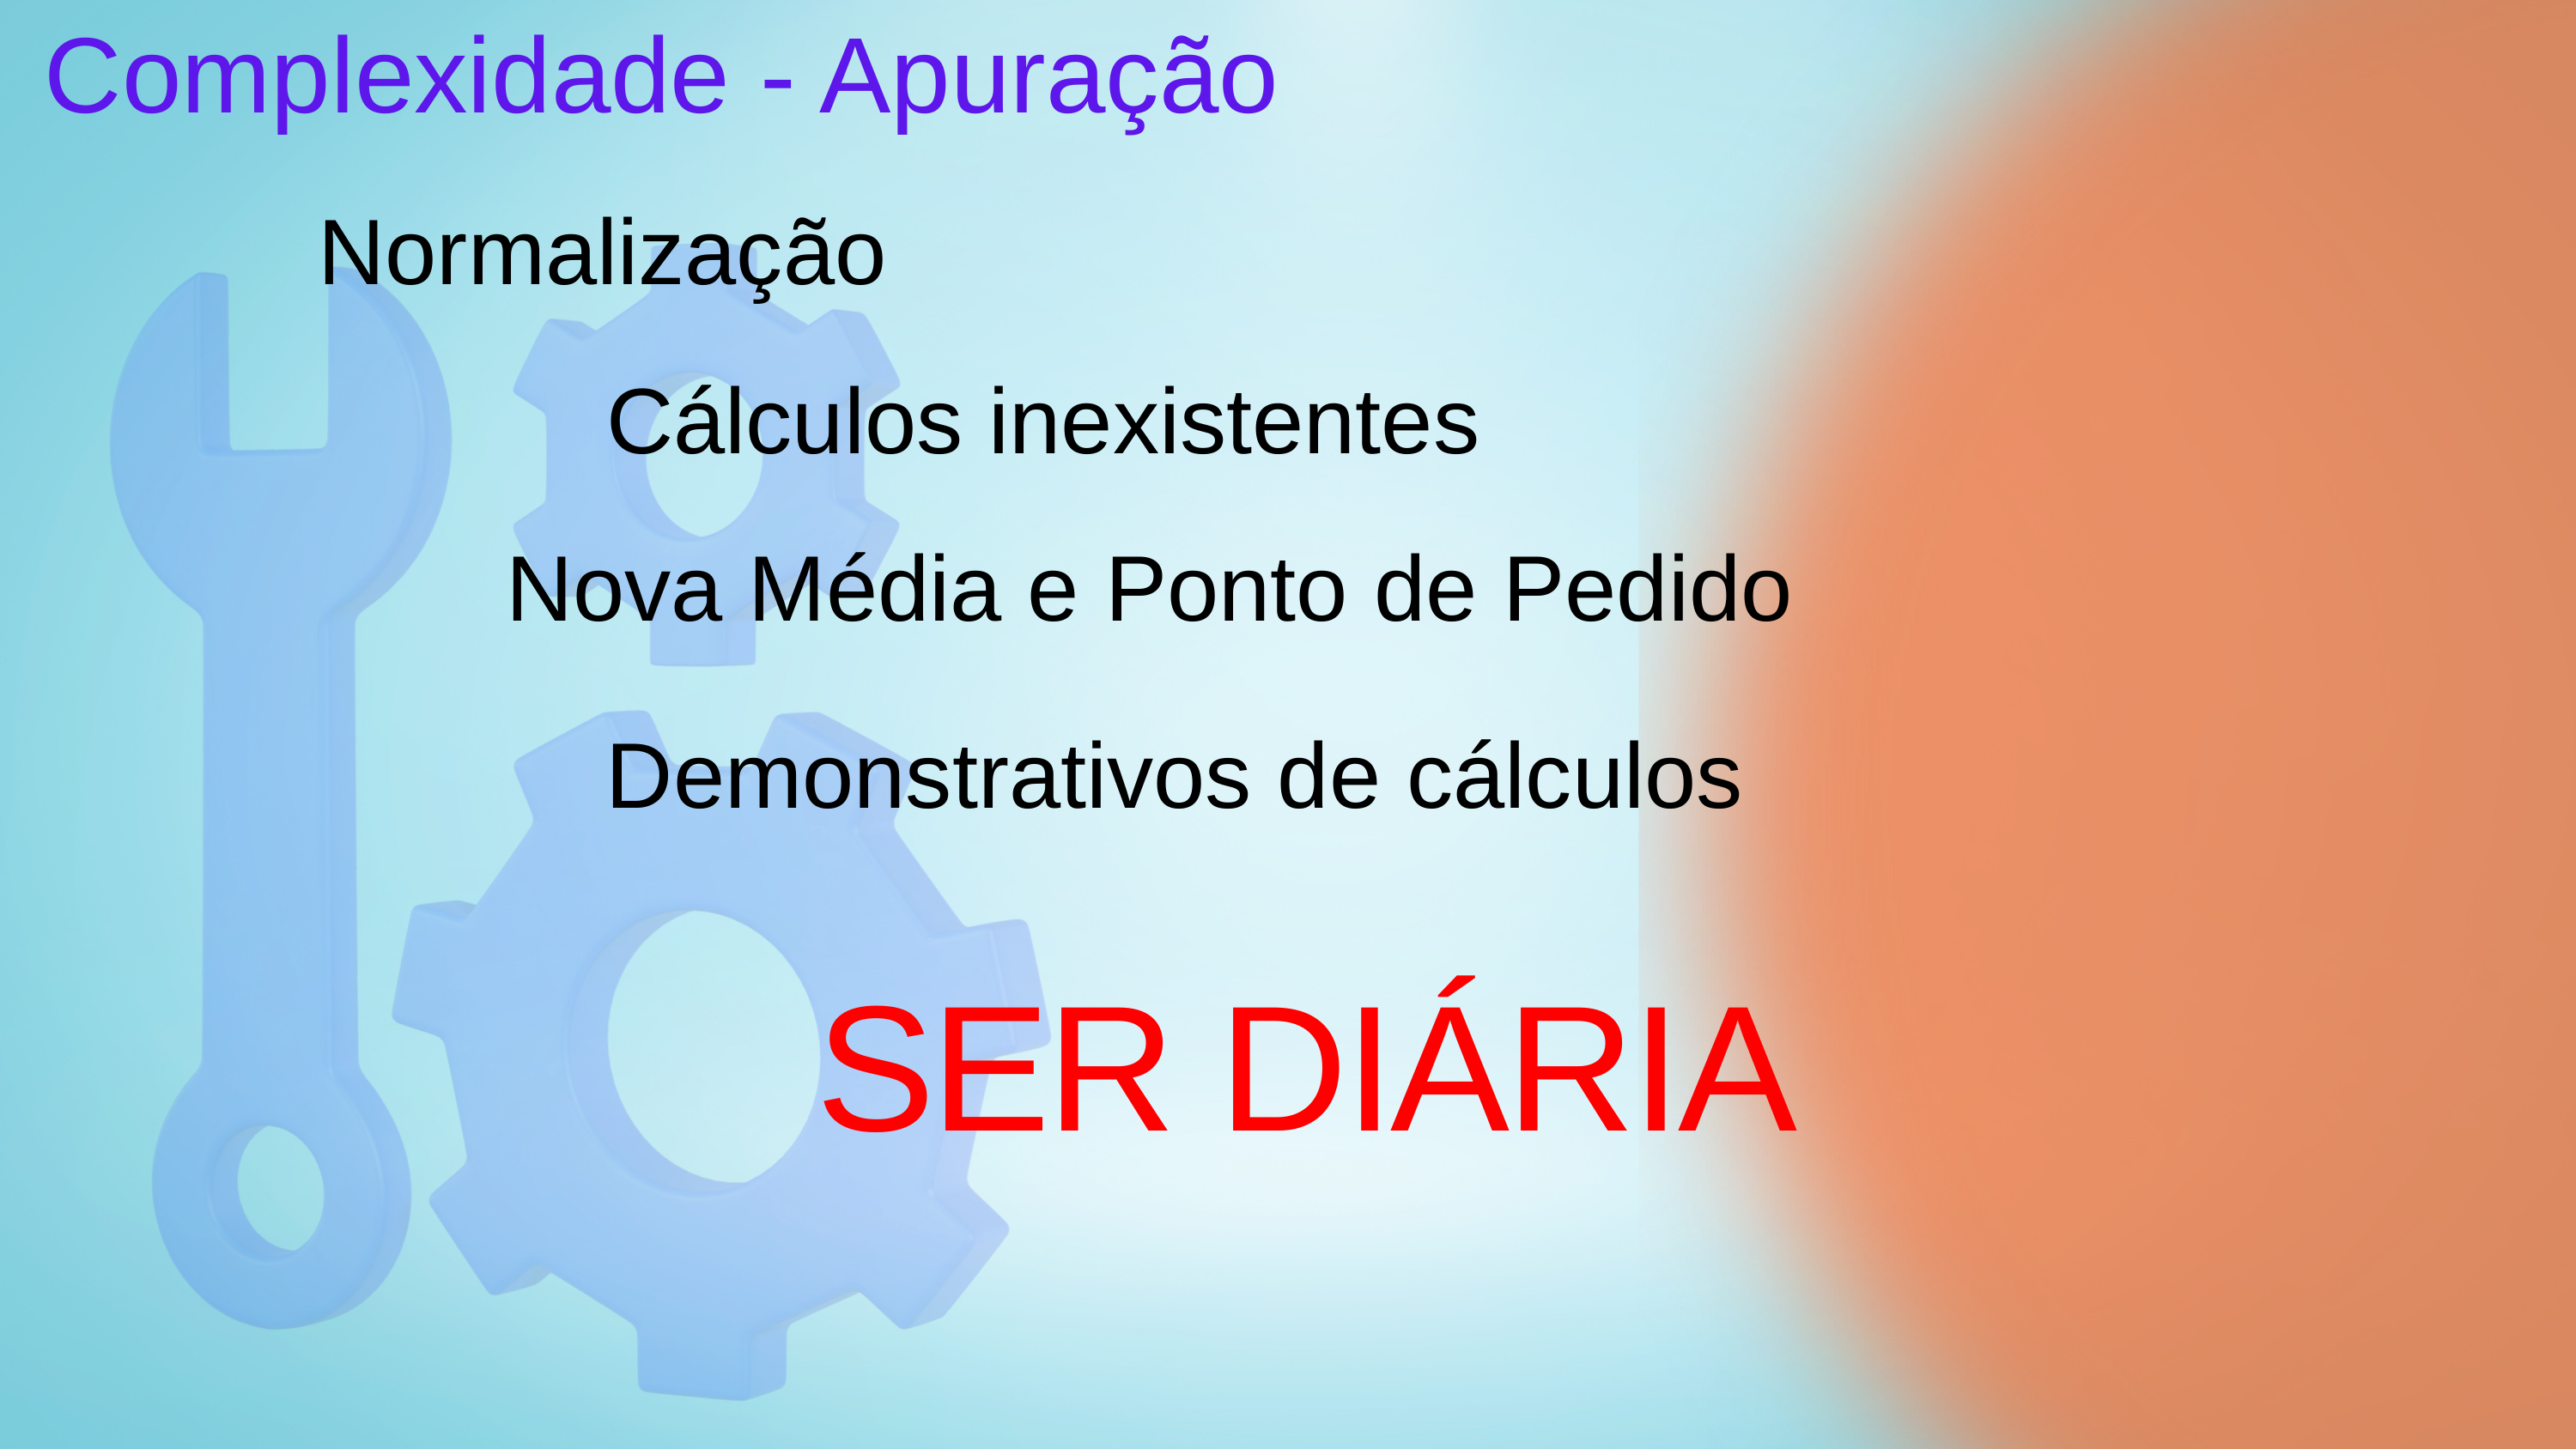

Complexidade - Apuração
Normalização

Cálculos inexistentes
Nova Média e Ponto de Pedido
Demonstrativos de cálculos
SER DIÁRIA